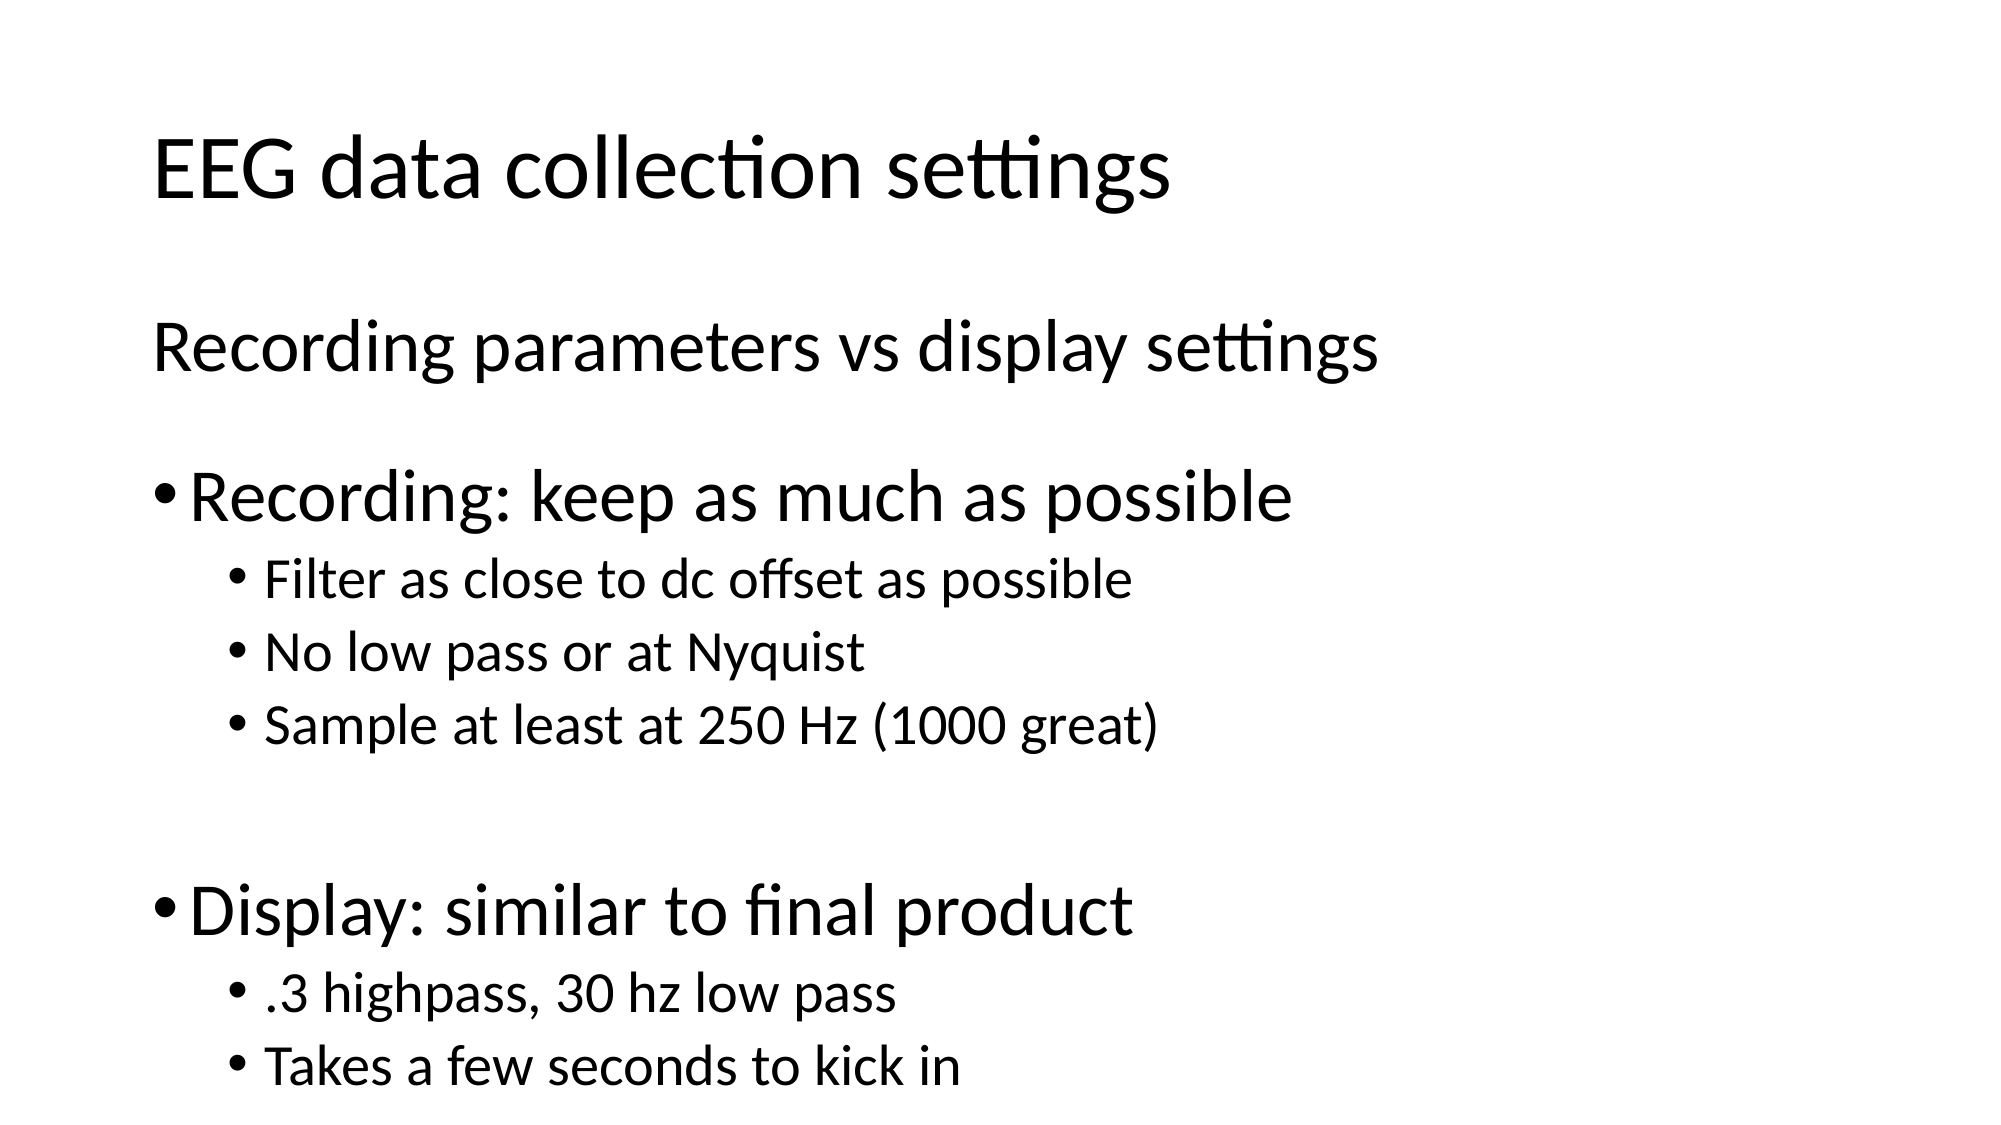

# EEG data collection settings
Recording parameters vs display settings

Recording: keep as much as possible
Filter as close to dc offset as possible
No low pass or at Nyquist
Sample at least at 250 Hz (1000 great)

Display: similar to final product
.3 highpass, 30 hz low pass
Takes a few seconds to kick in